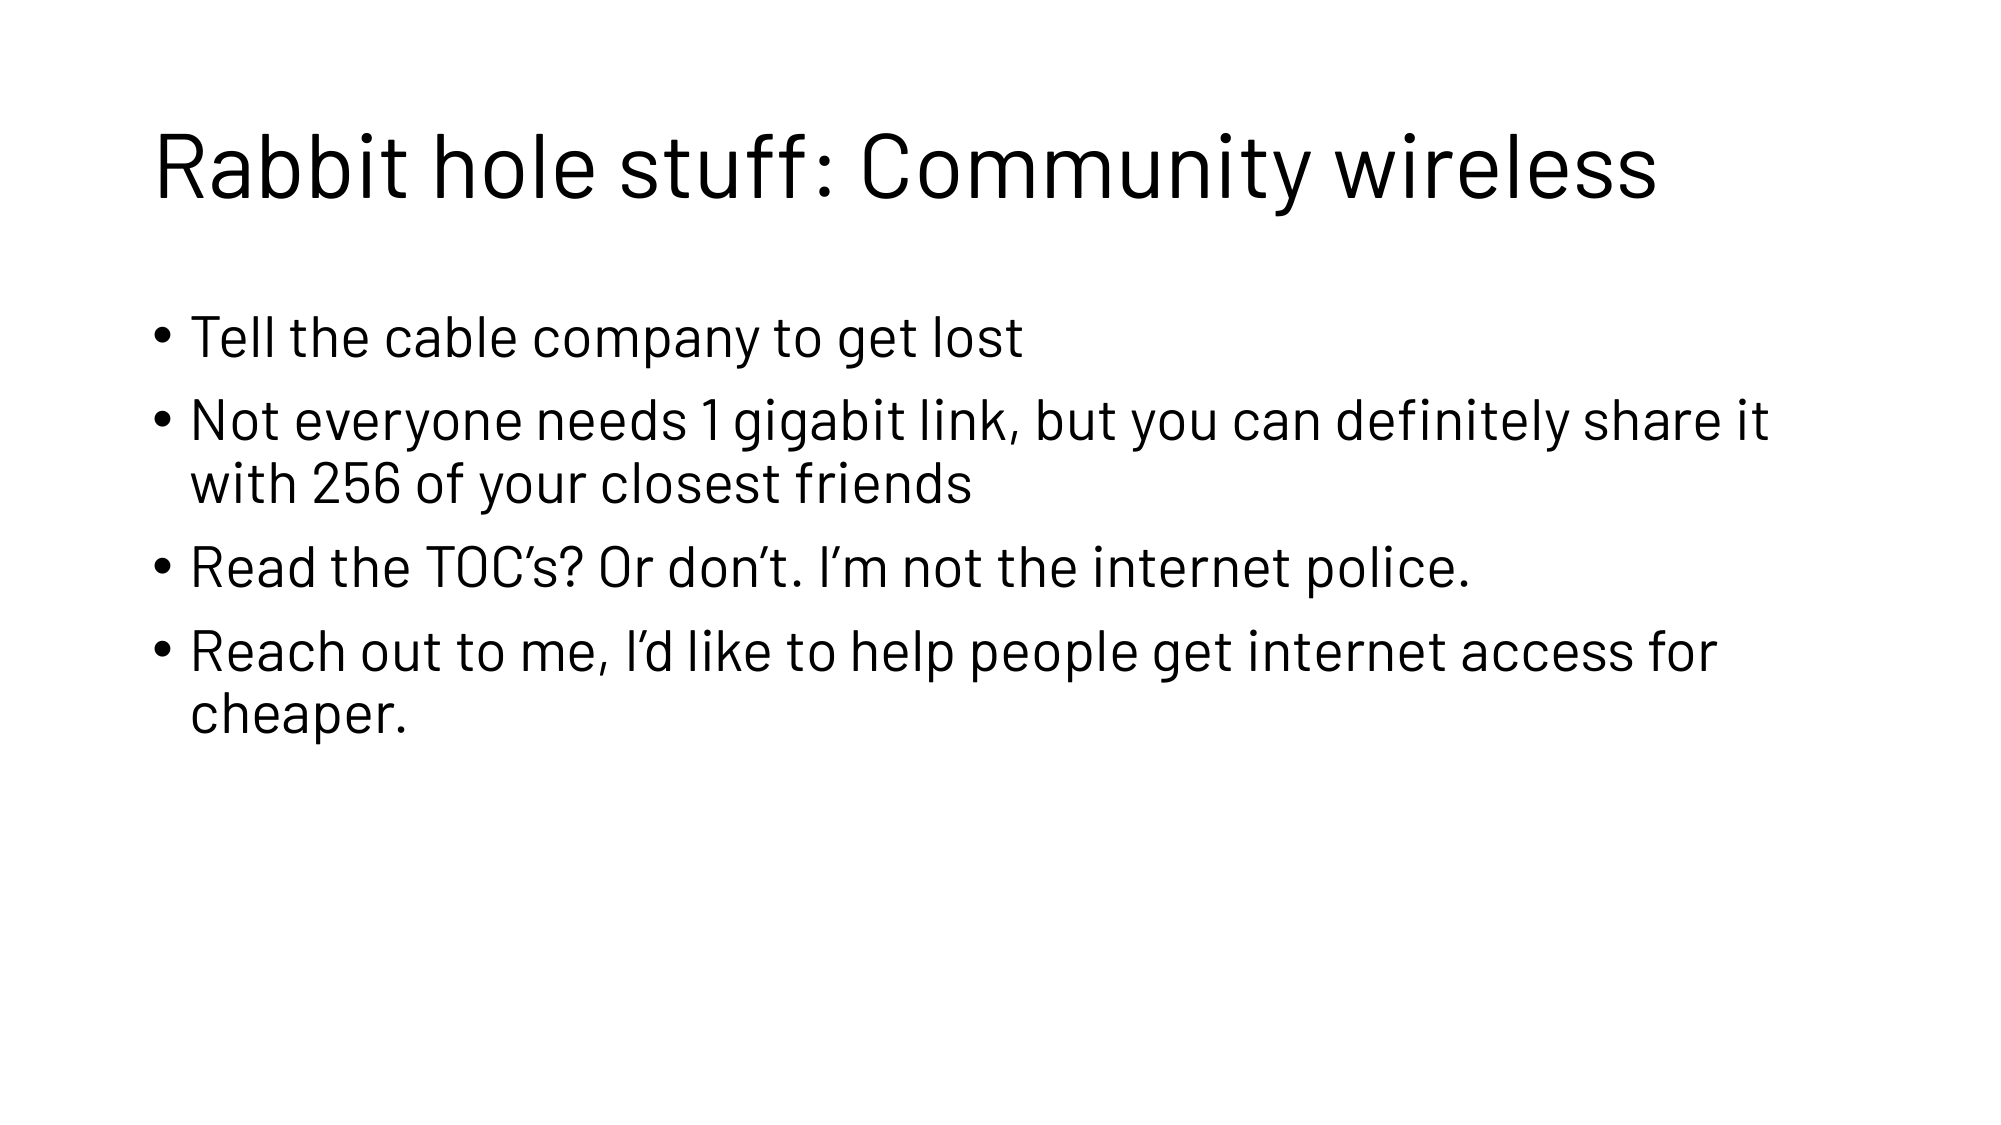

# Rabbit hole stuff: Community wireless
Tell the cable company to get lost
Not everyone needs 1 gigabit link, but you can definitely share it with 256 of your closest friends
Read the TOC’s? Or don’t. I’m not the internet police.
Reach out to me, I’d like to help people get internet access for cheaper.